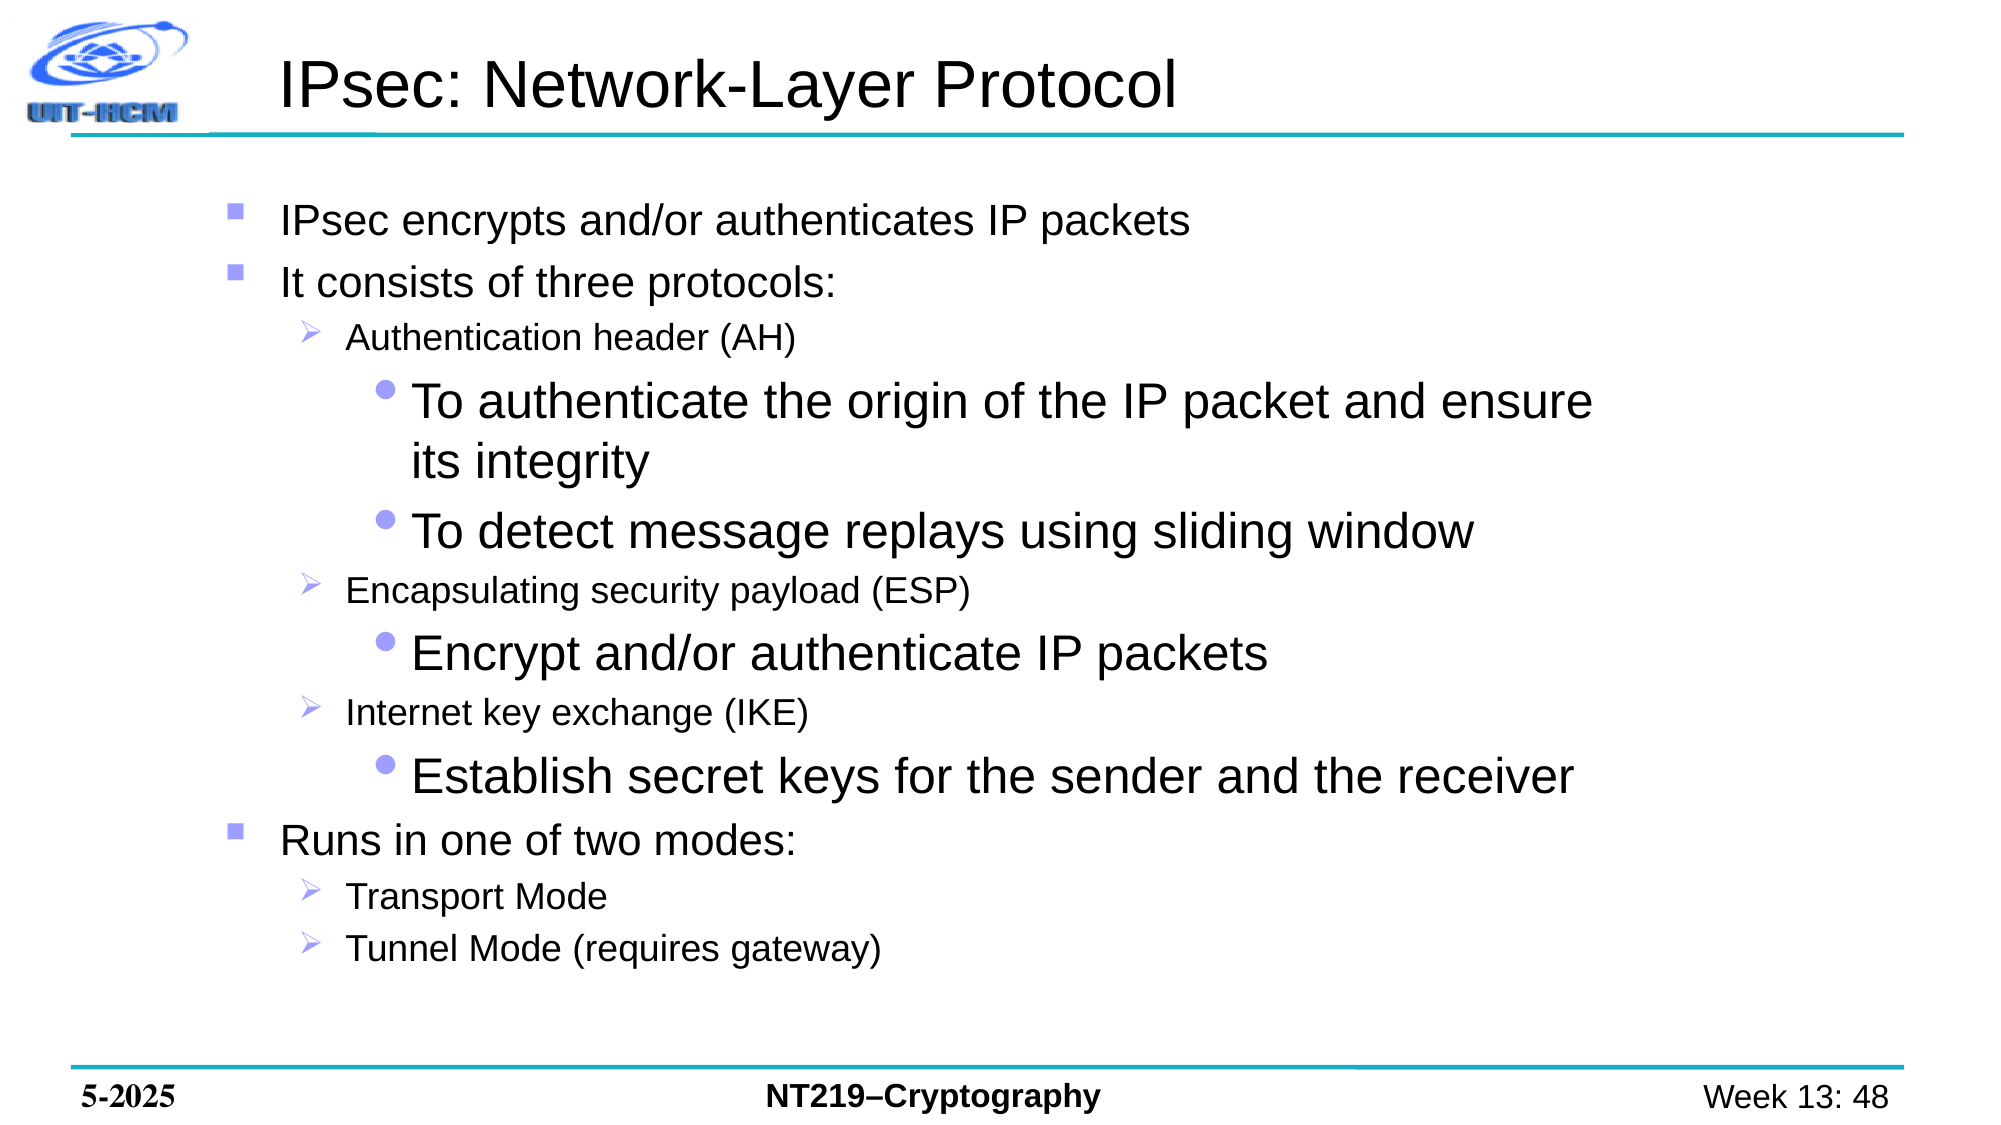

IPsec: Network-Layer Protocol
IPsec encrypts and/or authenticates IP packets
It consists of three protocols:
Authentication header (AH)
To authenticate the origin of the IP packet and ensure its integrity
To detect message replays using sliding window
Encapsulating security payload (ESP)
Encrypt and/or authenticate IP packets
Internet key exchange (IKE)
Establish secret keys for the sender and the receiver
Runs in one of two modes:
Transport Mode
Tunnel Mode (requires gateway)‏